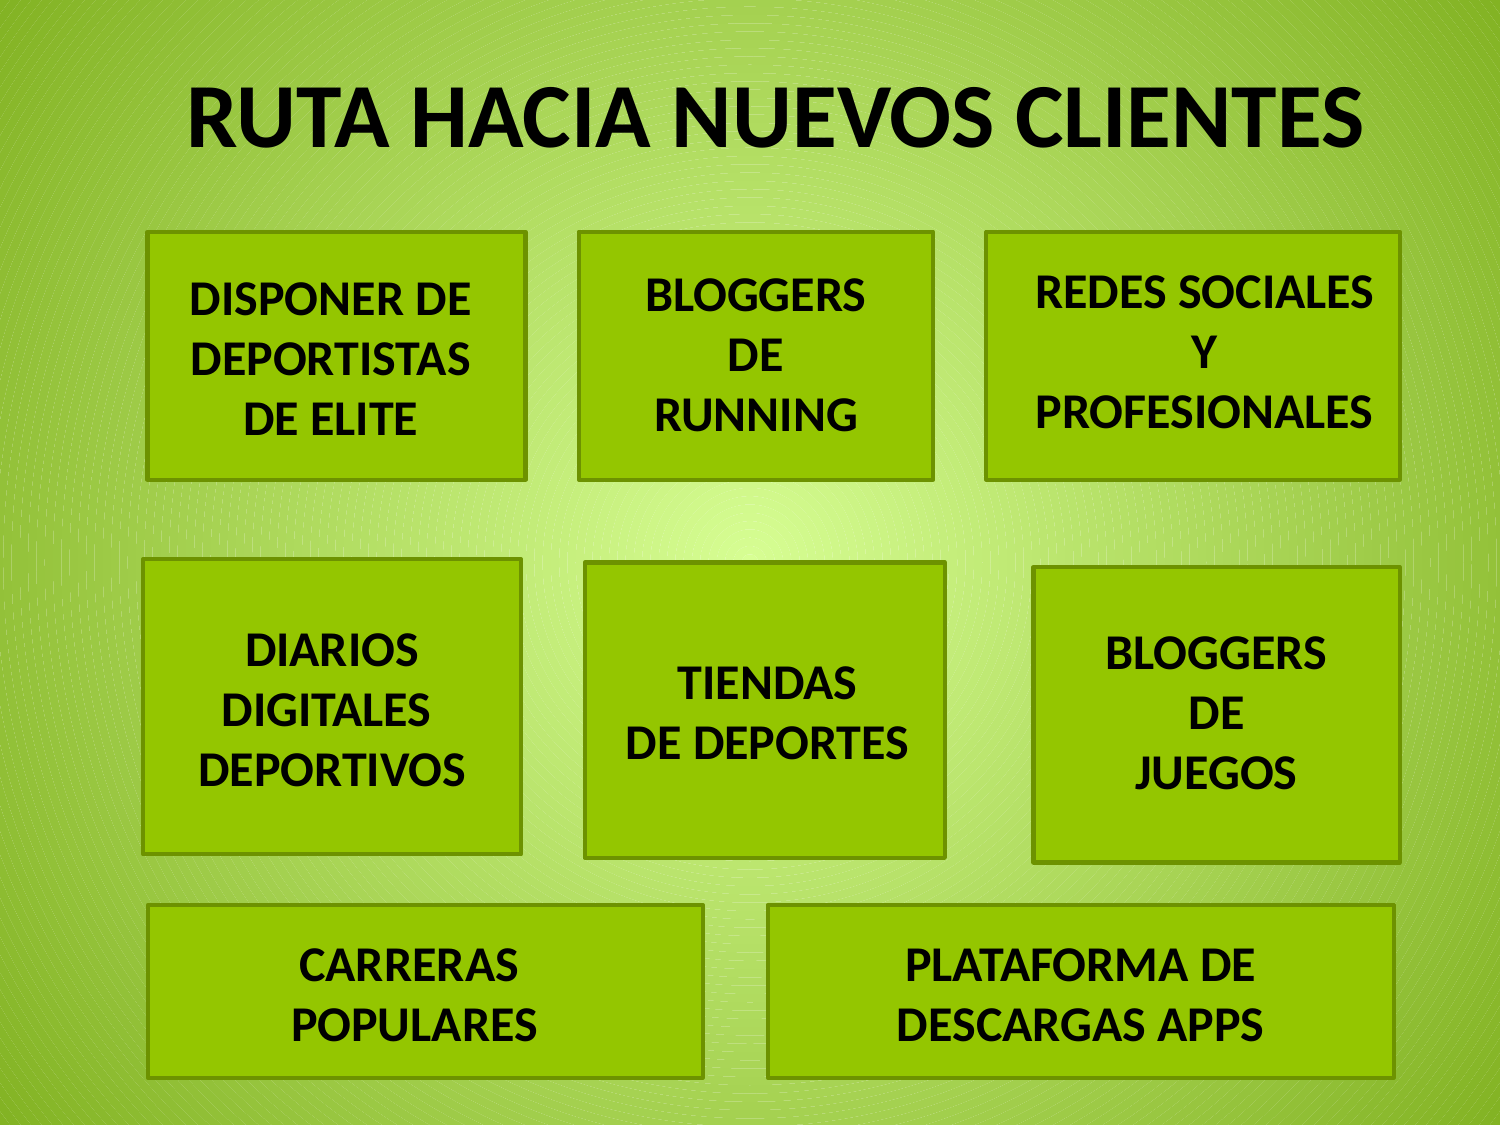

RUTA HACIA NUEVOS CLIENTES

REDES SOCIALES Y PROFESIONALES
BLOGGERS
DE
RUNNING
DISPONER DE
DEPORTISTAS
DE ELITE

DIARIOS
DIGITALES
DEPORTIVOS
TIENDAS
DE DEPORTES
BLOGGERS
DE
JUEGOS
CARRERAS
POPULARES
PLATAFORMA DE DESCARGAS APPS